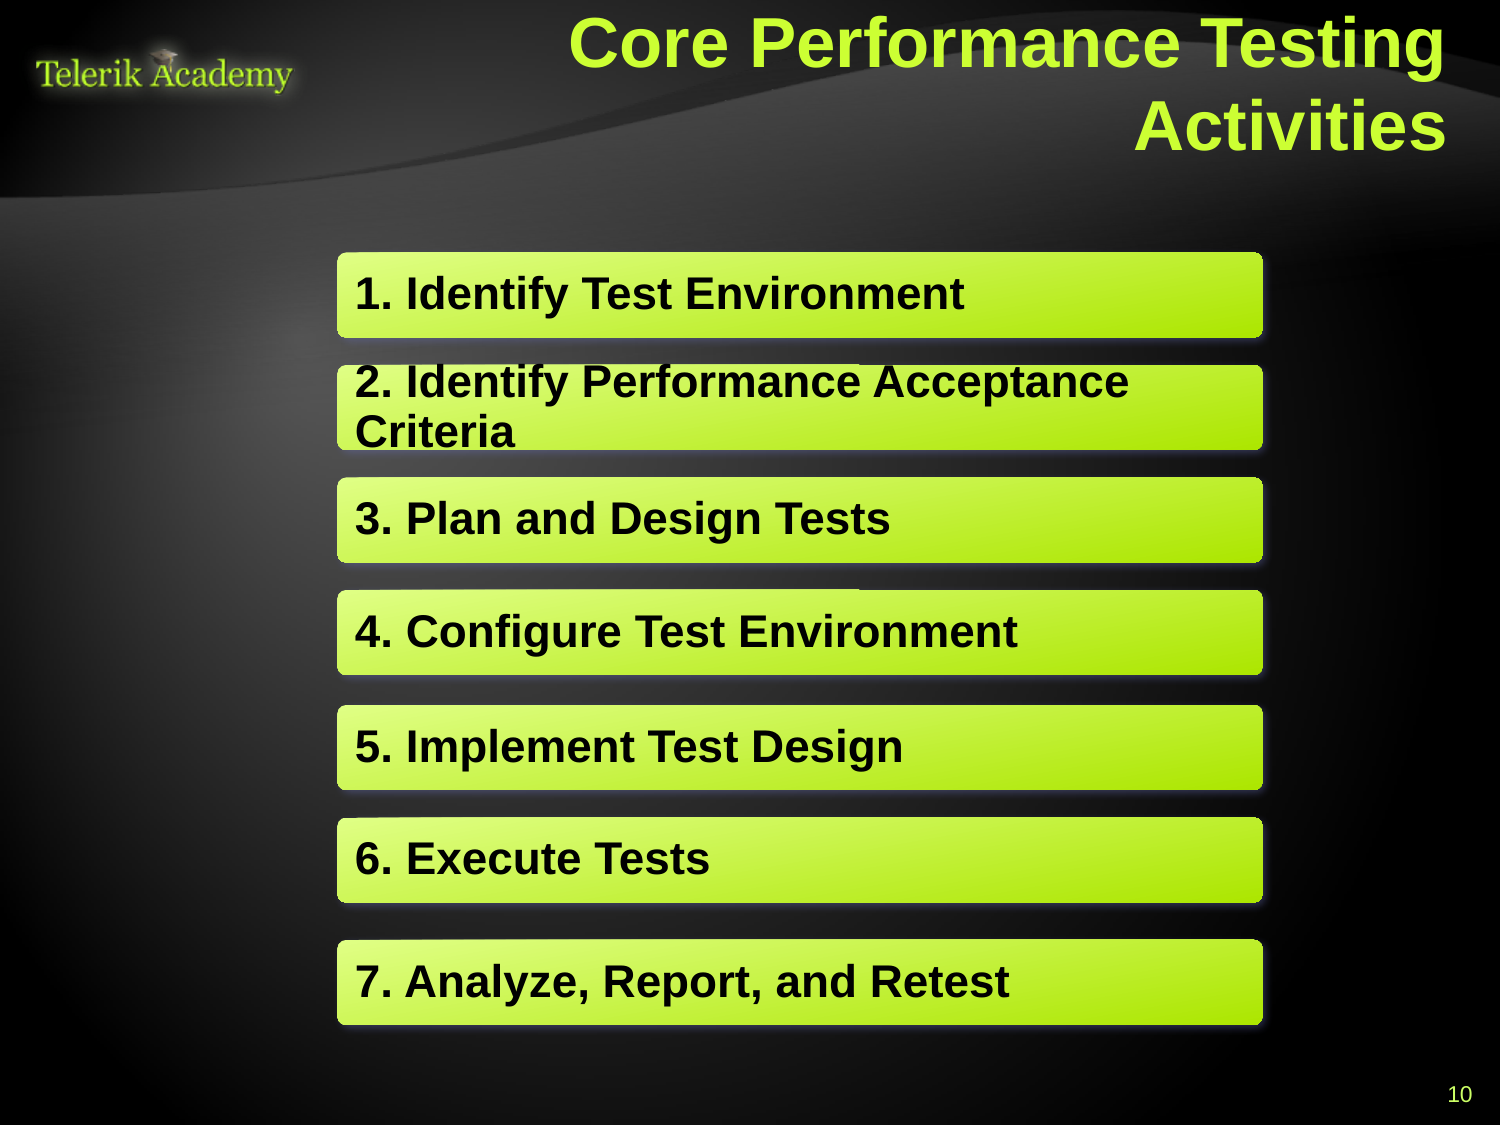

# Core Performance Testing Activities

1. Identify Test Environment

2. Identify Performance Acceptance Criteria

3. Plan and Design Tests

4. Configure Test Environment

5. Implement Test Design

6. Execute Tests

7. Analyze, Report, and Retest
10